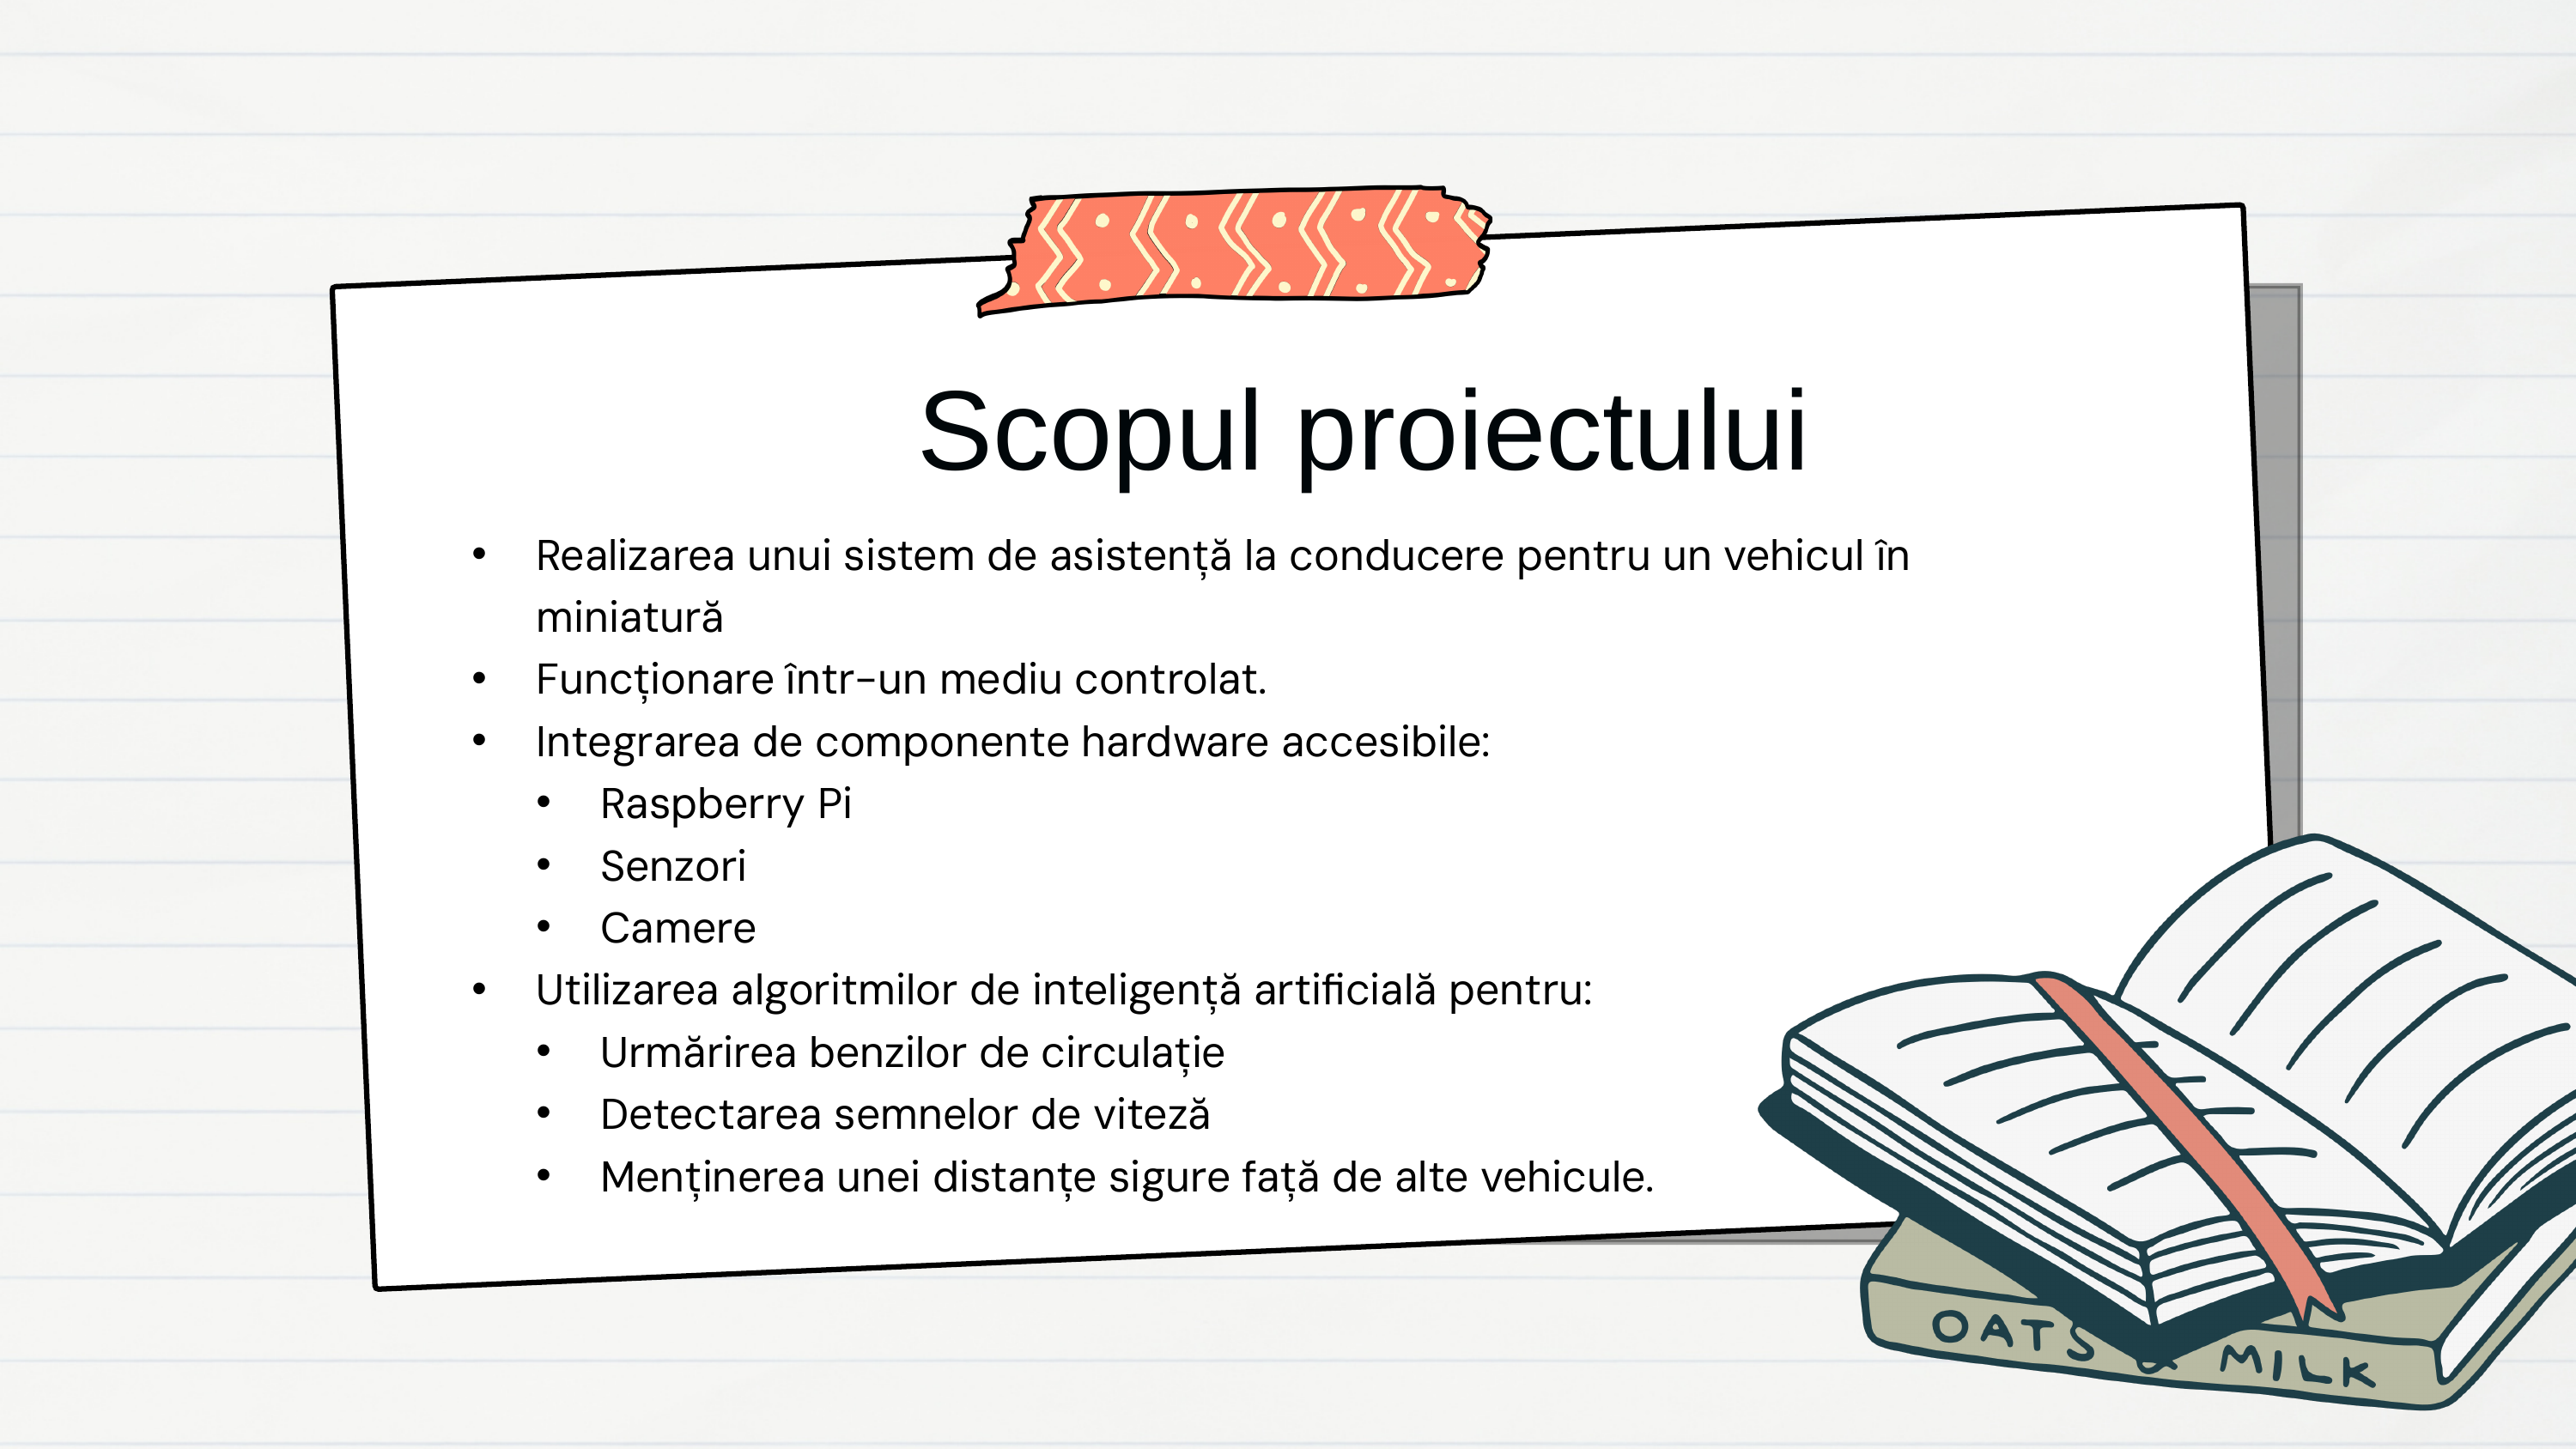

Scopul proiectului
Realizarea unui sistem de asistență la conducere pentru un vehicul în miniatură
Funcționare într-un mediu controlat.
Integrarea de componente hardware accesibile:
Raspberry Pi
Senzori
Camere
Utilizarea algoritmilor de inteligență artificială pentru:
Urmărirea benzilor de circulație
Detectarea semnelor de viteză
Menținerea unei distanțe sigure față de alte vehicule.